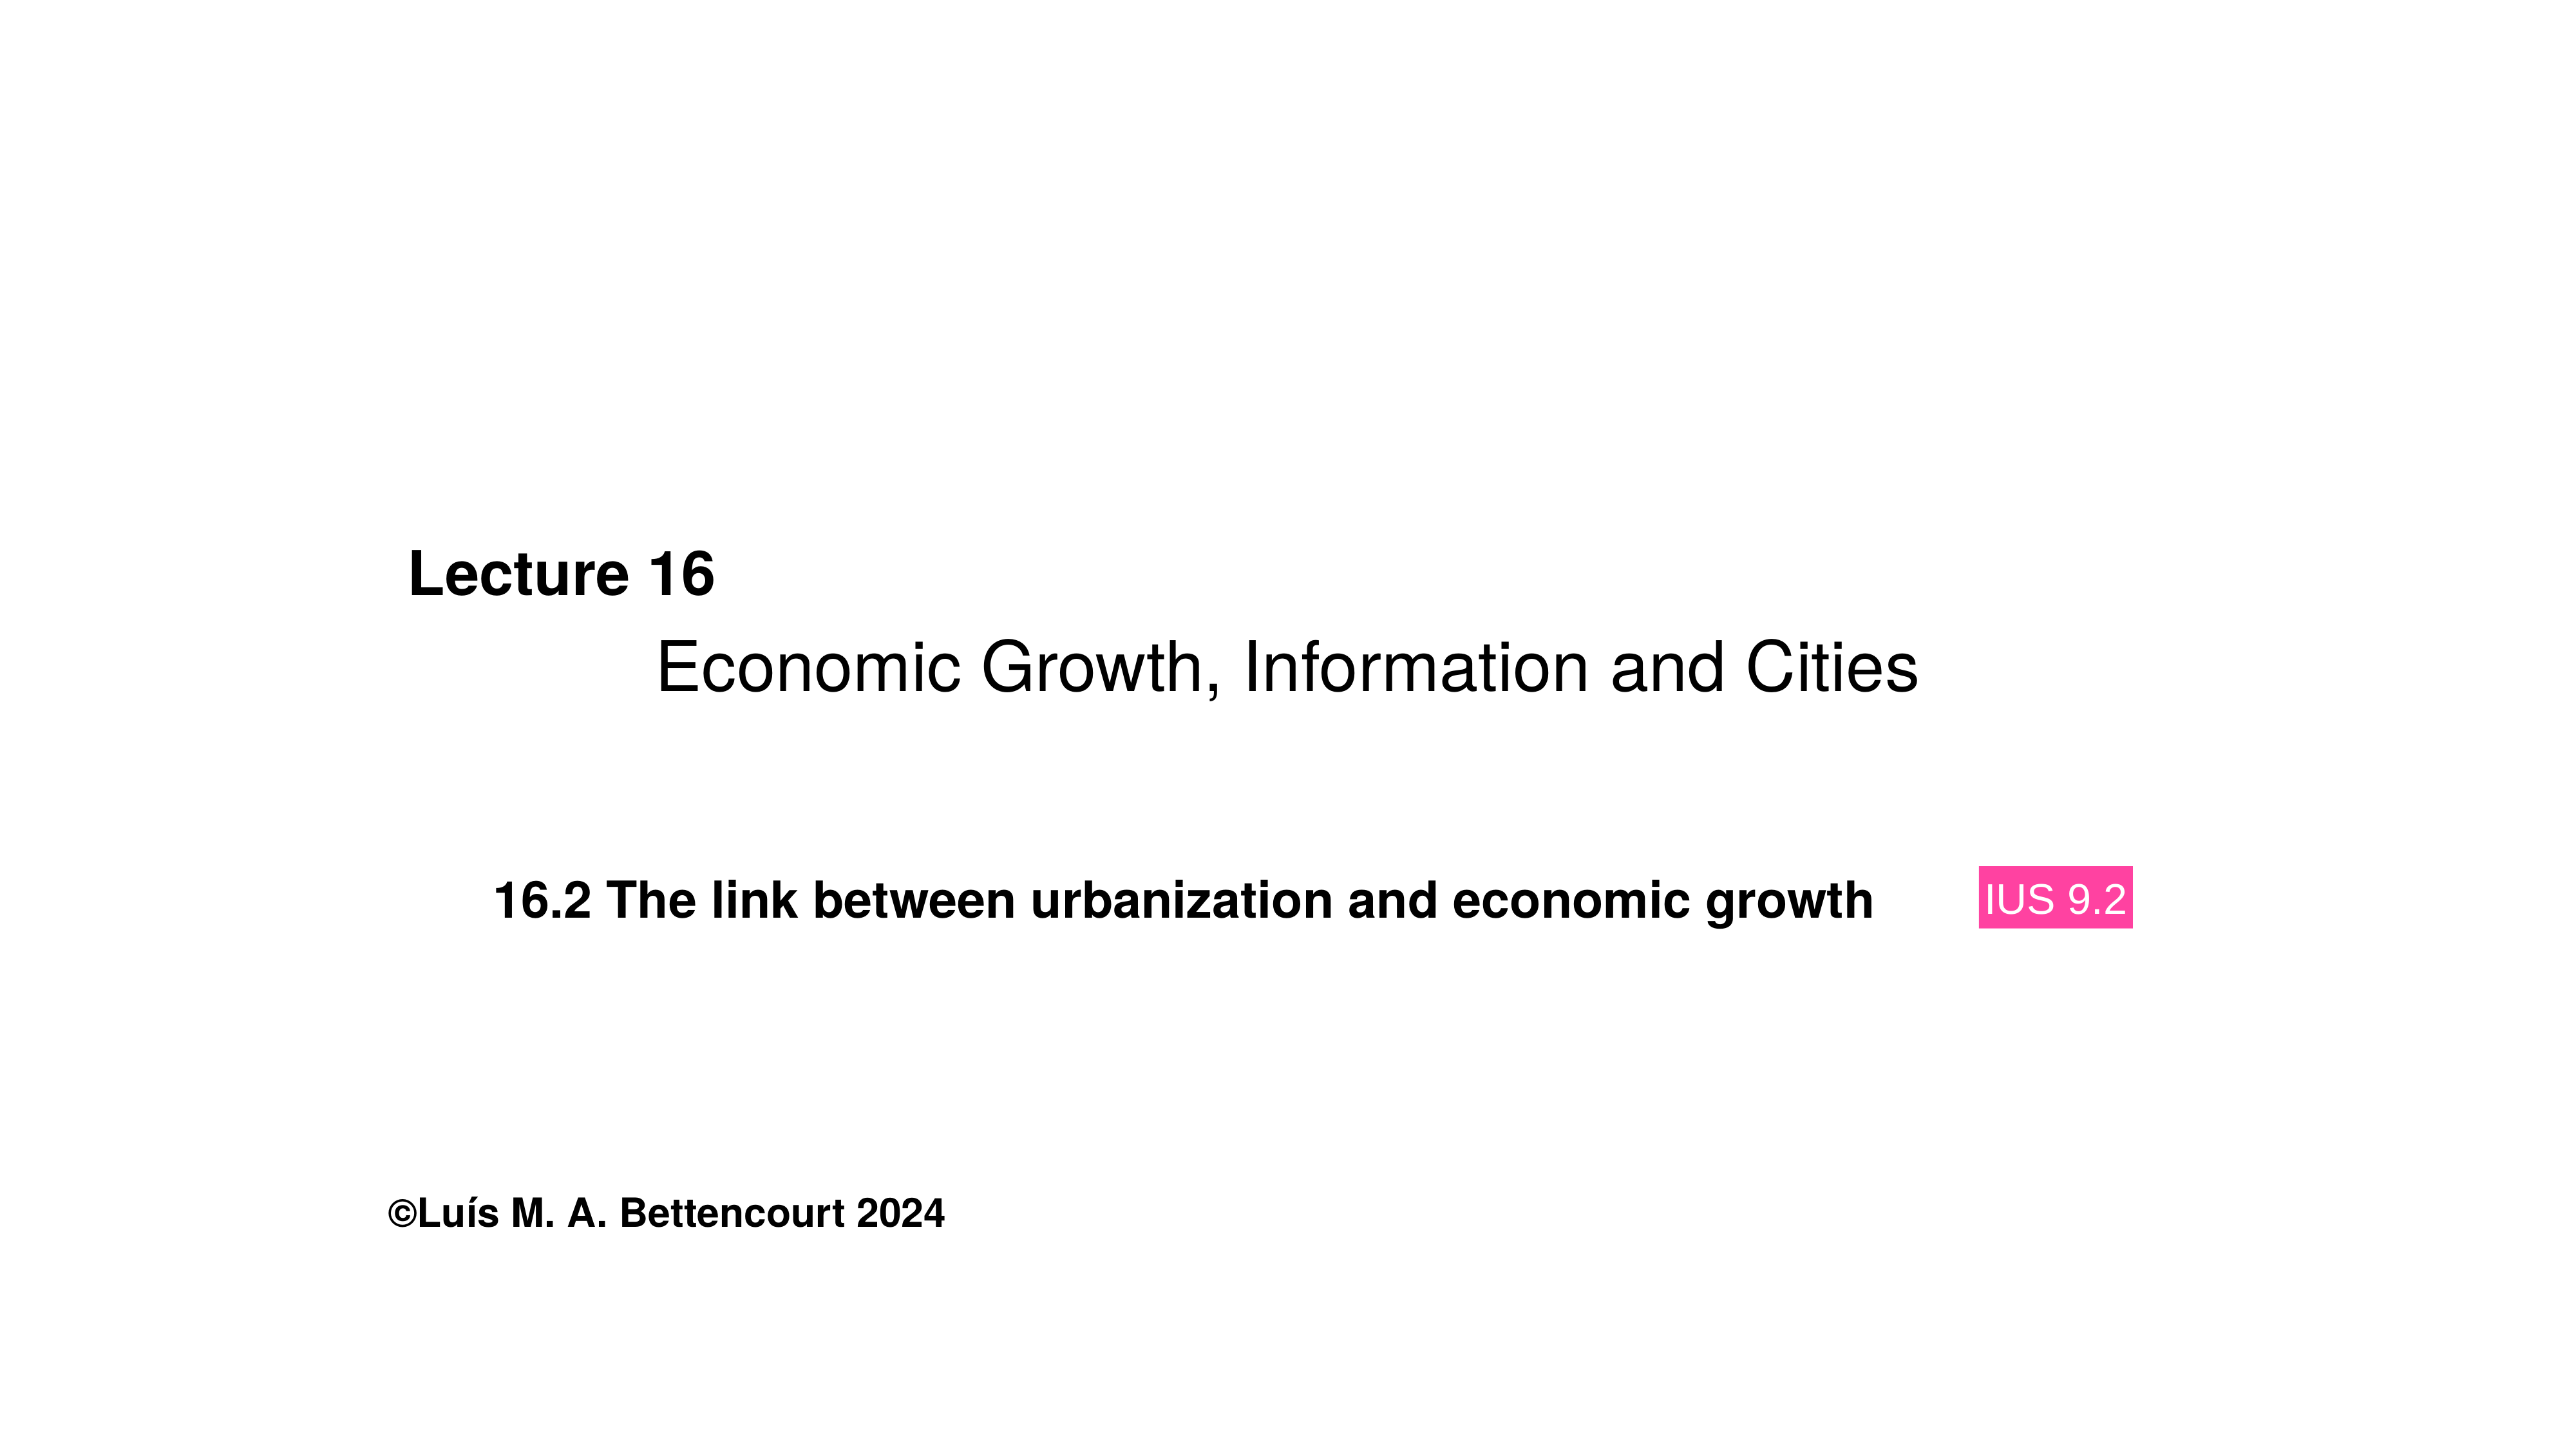

# Lecture 16
Economic Growth, Information and Cities
16.2 The link between urbanization and economic growth
IUS 9.2
©Luís M. A. Bettencourt 2024